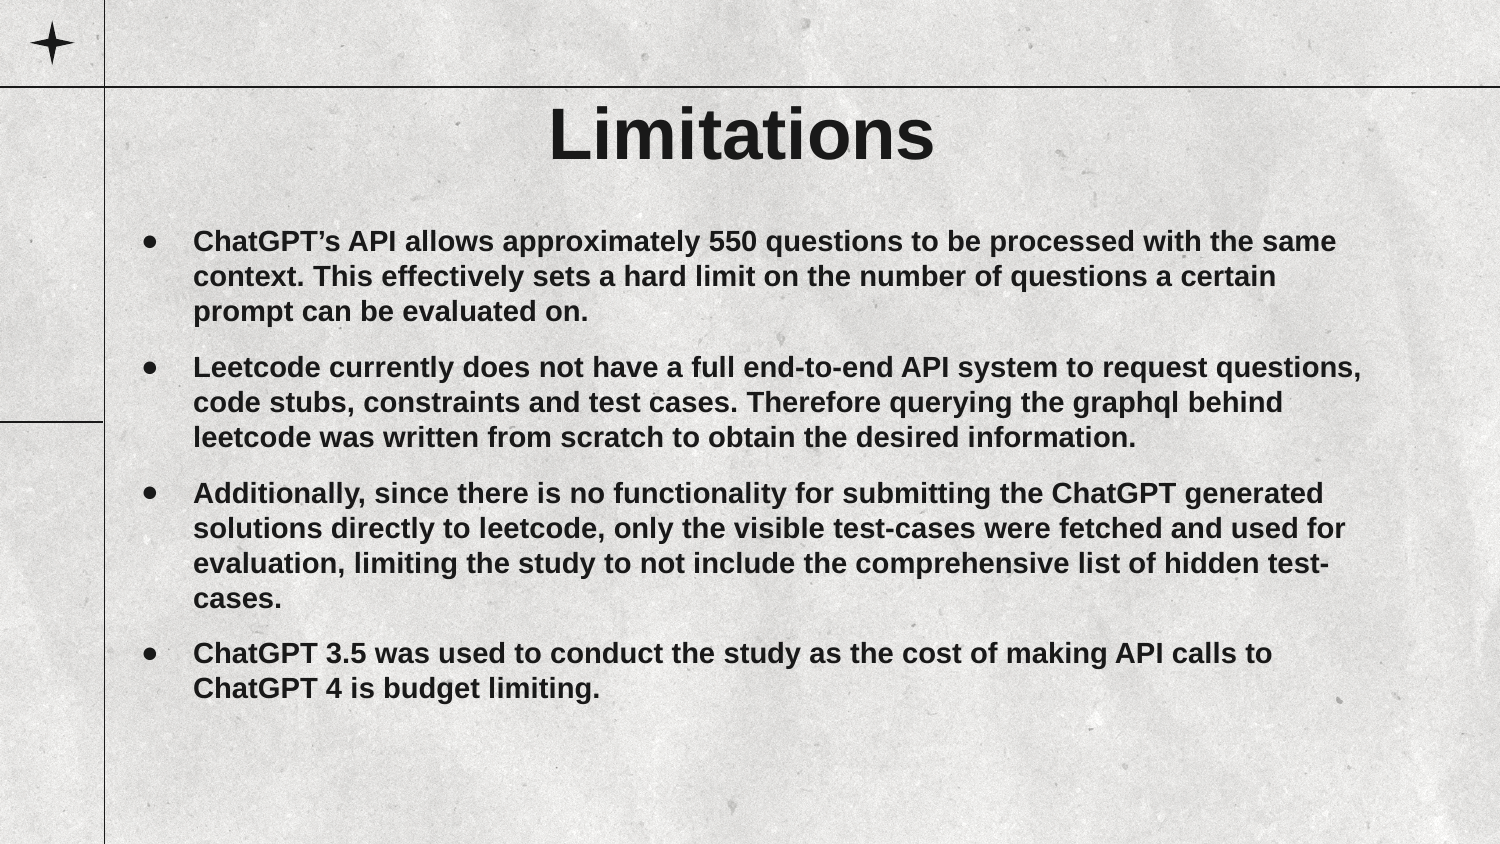

# Limitations
ChatGPT’s API allows approximately 550 questions to be processed with the same context. This effectively sets a hard limit on the number of questions a certain prompt can be evaluated on.
Leetcode currently does not have a full end-to-end API system to request questions, code stubs, constraints and test cases. Therefore querying the graphql behind leetcode was written from scratch to obtain the desired information.
Additionally, since there is no functionality for submitting the ChatGPT generated solutions directly to leetcode, only the visible test-cases were fetched and used for evaluation, limiting the study to not include the comprehensive list of hidden test-cases.
ChatGPT 3.5 was used to conduct the study as the cost of making API calls to ChatGPT 4 is budget limiting.